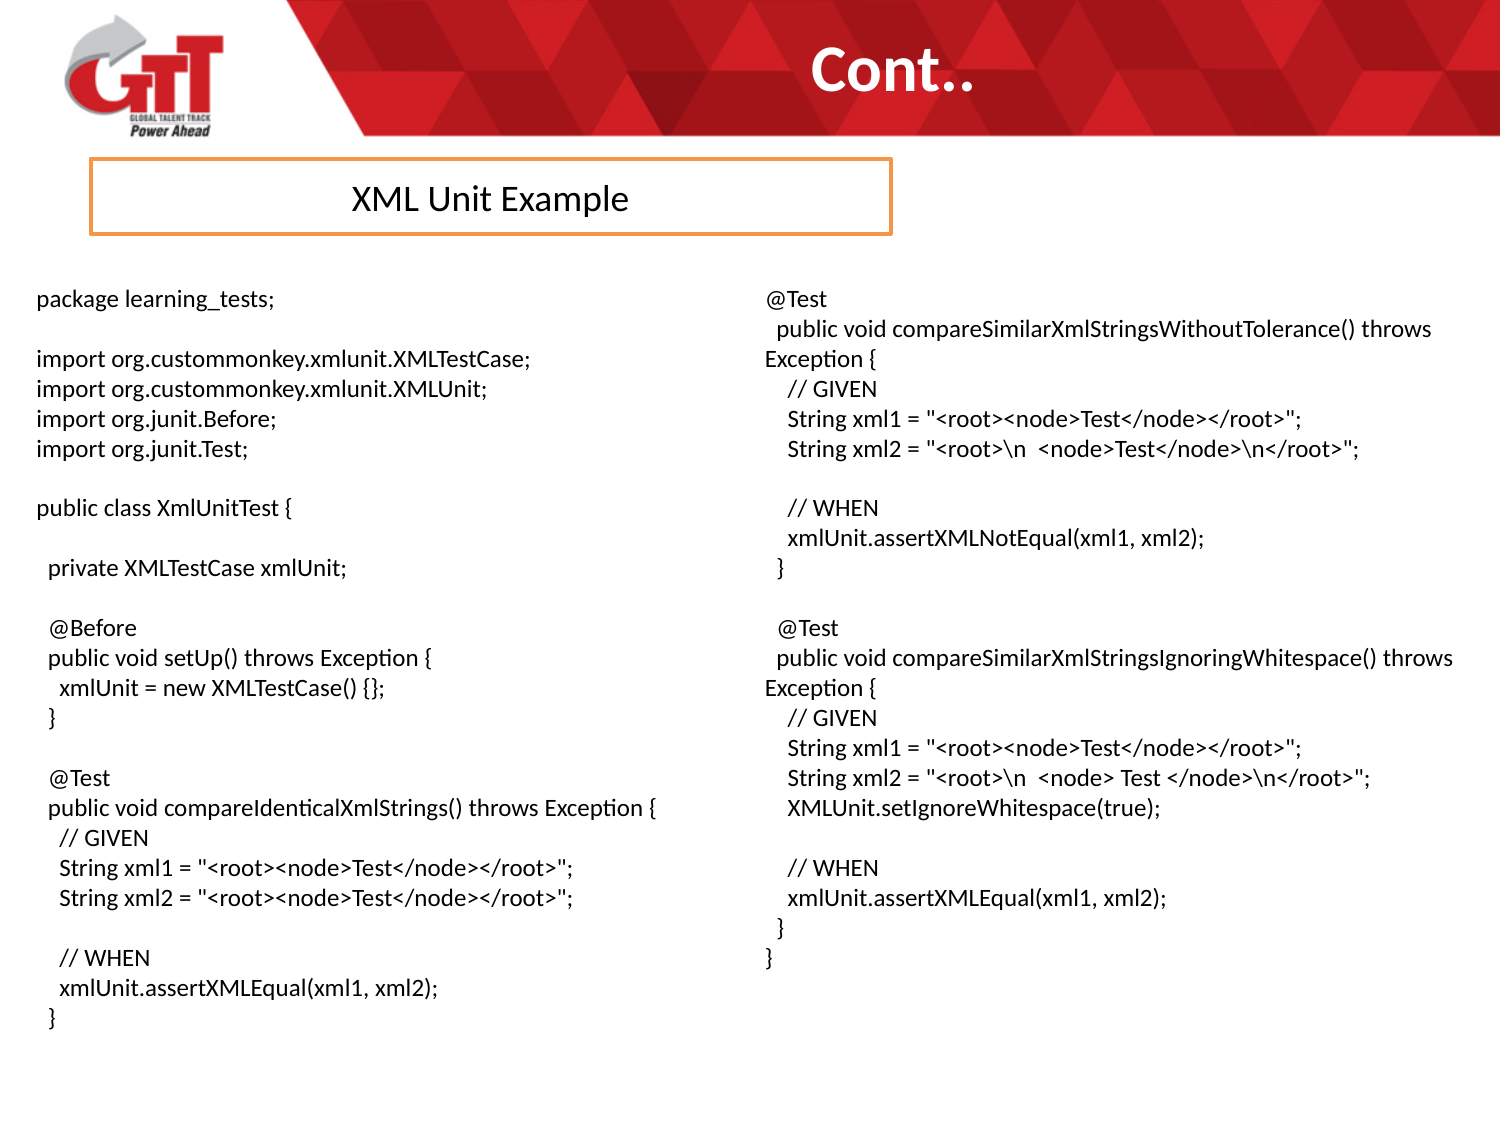

# Cont..
XML Unit Example
package learning_tests;

import org.custommonkey.xmlunit.XMLTestCase;
import org.custommonkey.xmlunit.XMLUnit;
import org.junit.Before;
import org.junit.Test;

public class XmlUnitTest {

  private XMLTestCase xmlUnit;

  @Before
  public void setUp() throws Exception {
    xmlUnit = new XMLTestCase() {};
  }

  @Test
  public void compareIdenticalXmlStrings() throws Exception {
    // GIVEN
    String xml1 = "<root><node>Test</node></root>";
    String xml2 = "<root><node>Test</node></root>";

    // WHEN
    xmlUnit.assertXMLEqual(xml1, xml2);
  }

@Test
  public void compareSimilarXmlStringsWithoutTolerance() throws Exception {
    // GIVEN
    String xml1 = "<root><node>Test</node></root>";
    String xml2 = "<root>\n  <node>Test</node>\n</root>";

    // WHEN
    xmlUnit.assertXMLNotEqual(xml1, xml2);
  }

  @Test
  public void compareSimilarXmlStringsIgnoringWhitespace() throws Exception {
    // GIVEN
    String xml1 = "<root><node>Test</node></root>";
    String xml2 = "<root>\n  <node> Test </node>\n</root>";
    XMLUnit.setIgnoreWhitespace(true);

    // WHEN
    xmlUnit.assertXMLEqual(xml1, xml2);
  }
}